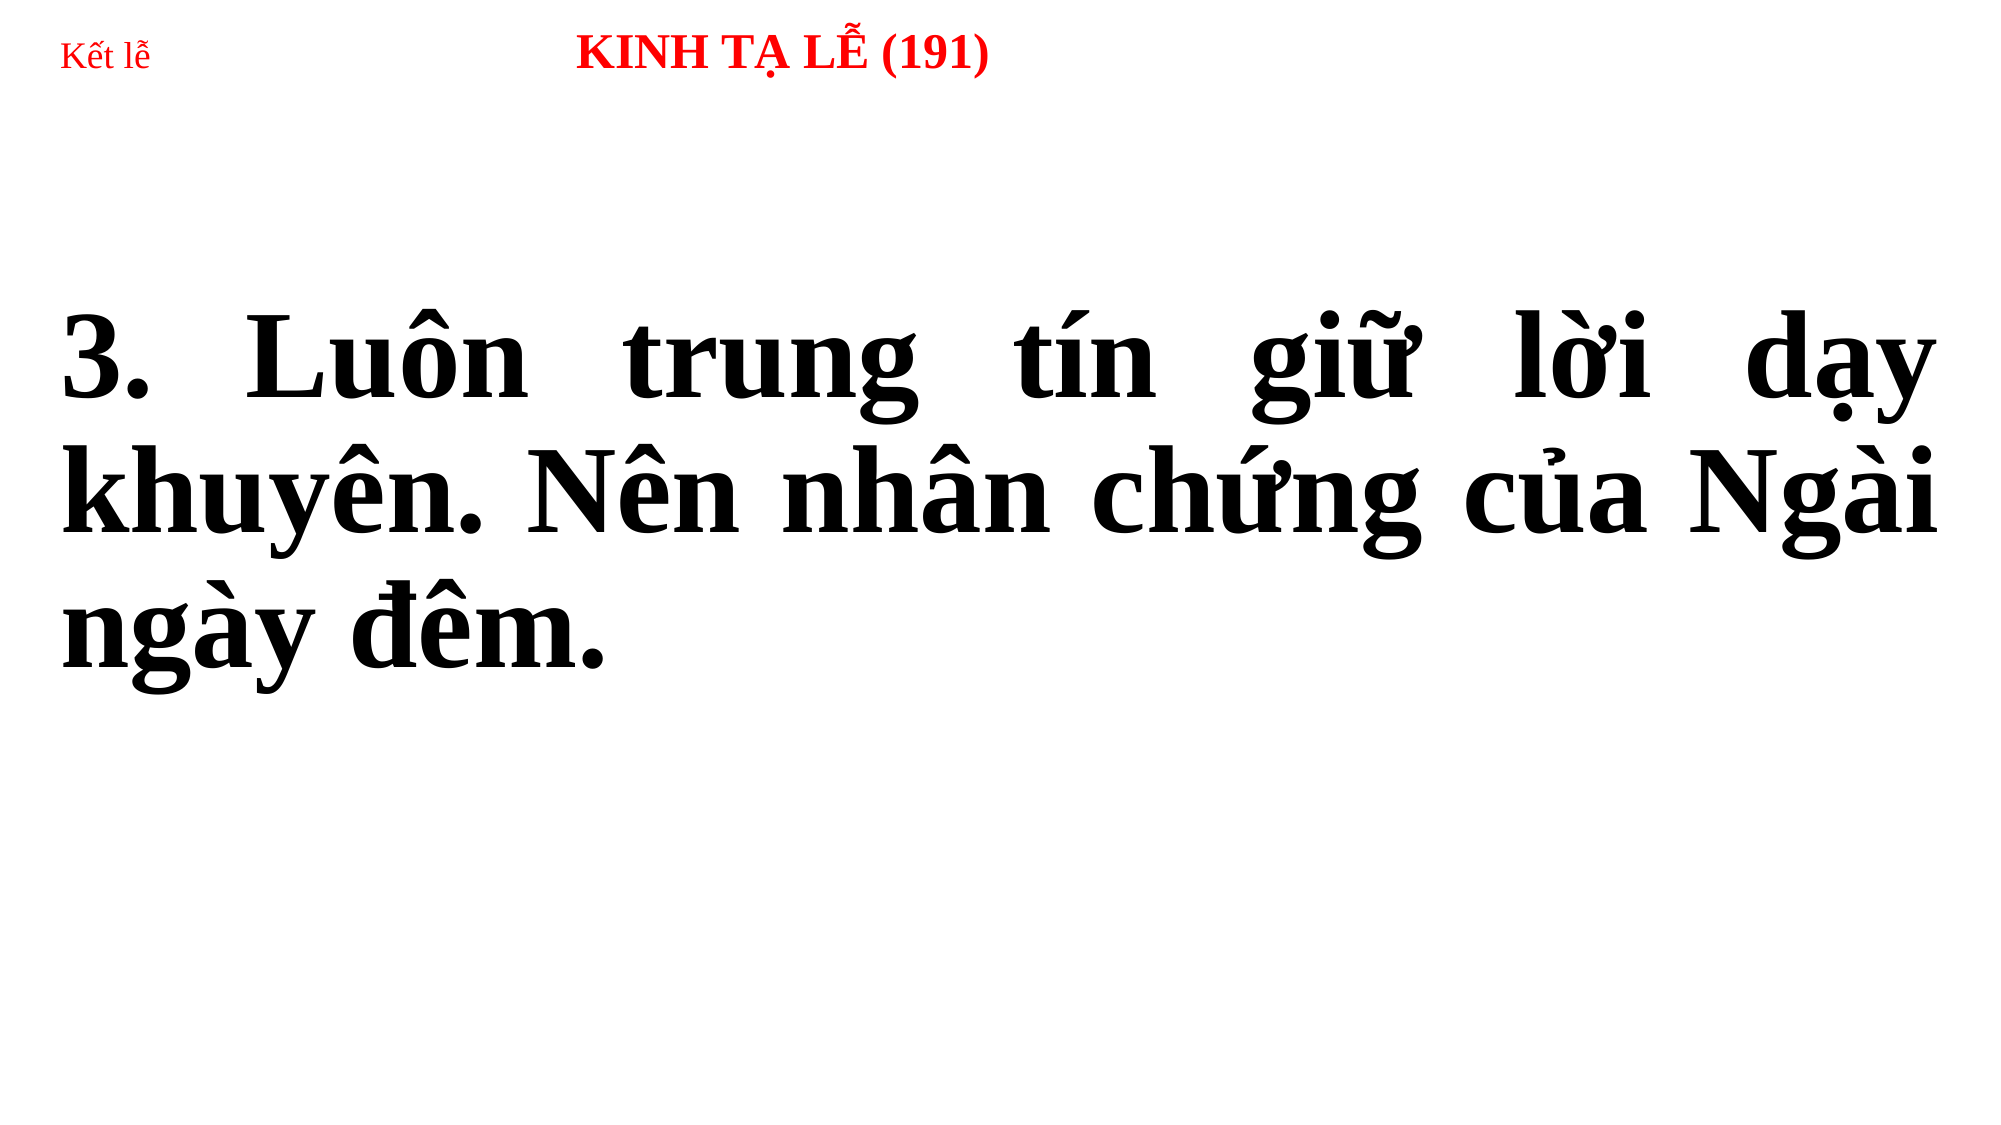

# Kết lễ                                     	       KINH TẠ LỄ (191)
3. Luôn trung tín giữ lời dạy khuyên. Nên nhân chứng của Ngài ngày đêm.